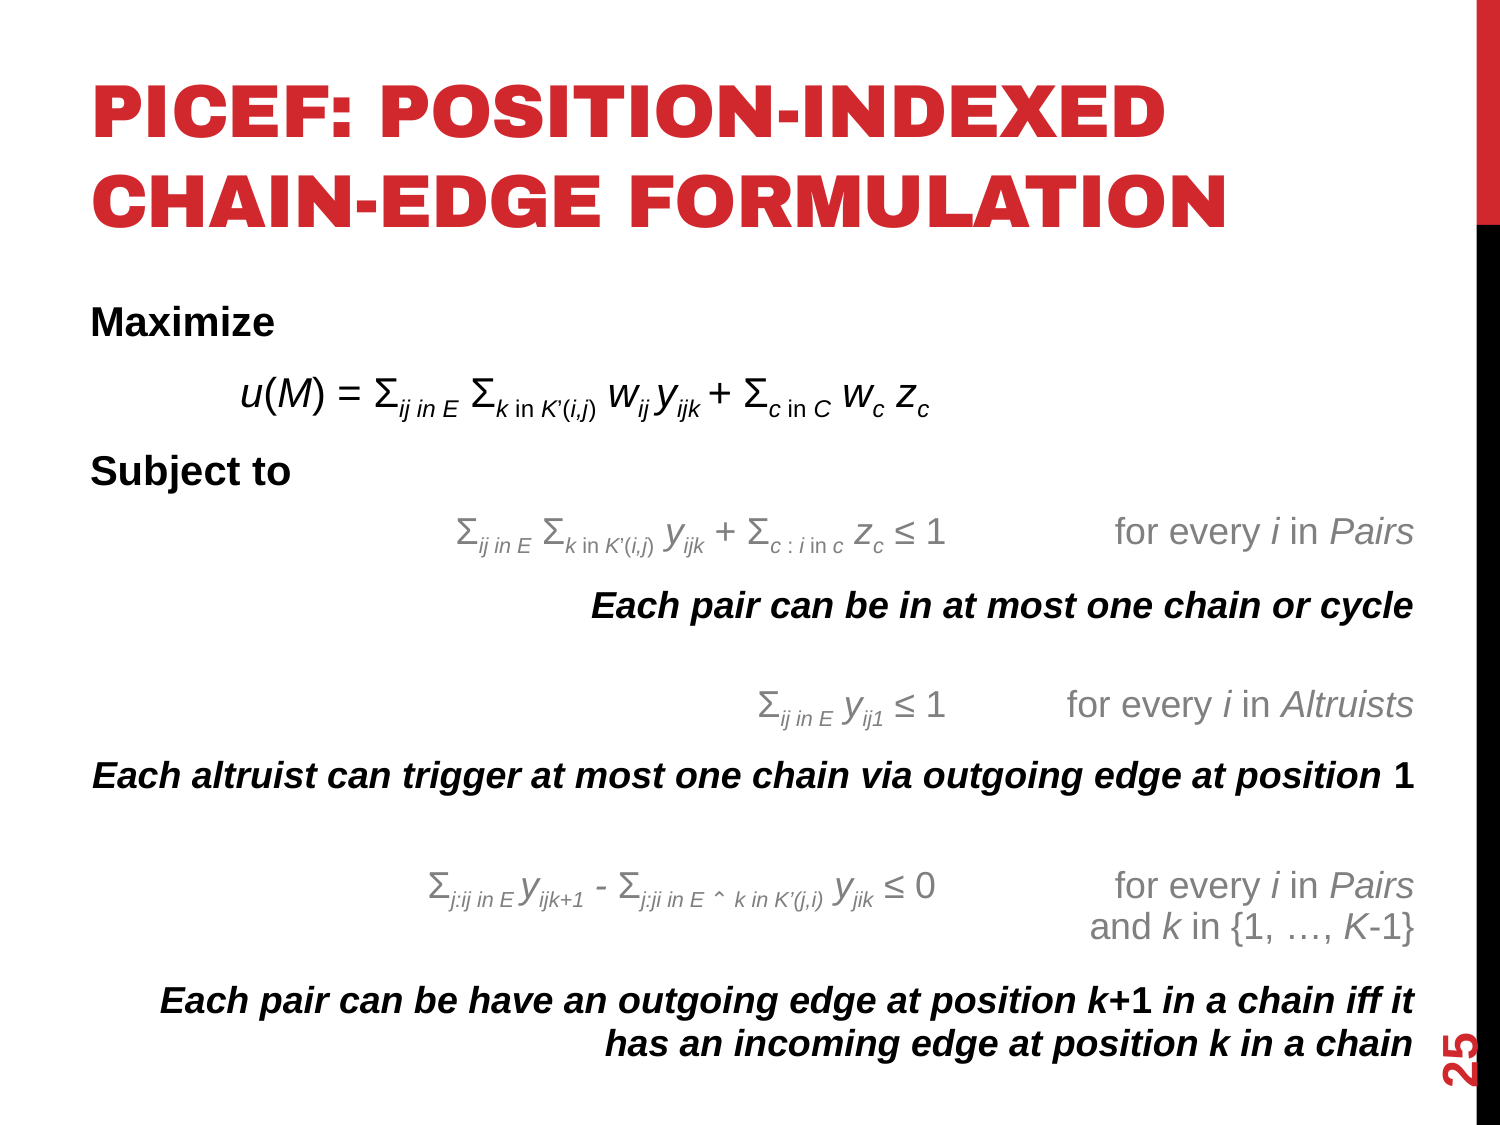

# PICEF: Position-Indexed Chain-Edge Formulation
Maximize
	u(M) = Σij in E Σk in K’(i,j) wij yijk + Σc in C wc zc
Subject to

| Σij in E Σk in K’(i,j) yijk + Σc : i in c zc ≤ 1 |  | for every i in Pairs |
| --- | --- | --- |
| Each pair can be in at most one chain or cycle |  |  |
| Σij in E yij1 ≤ 1 |  | for every i in Altruists |
| --- | --- | --- |
| Each altruist can trigger at most one chain via outgoing edge at position 1 |  |  |
| Σj:ij in E yijk+1 - Σj:ji in E ⌃ k in K’(j,i) yjik ≤ 0 |  | for every i in Pairs and k in {1, …, K-1} |
| --- | --- | --- |
| Each pair can be have an outgoing edge at position k+1 in a chain iff it has an incoming edge at position k in a chain |  |  |
25